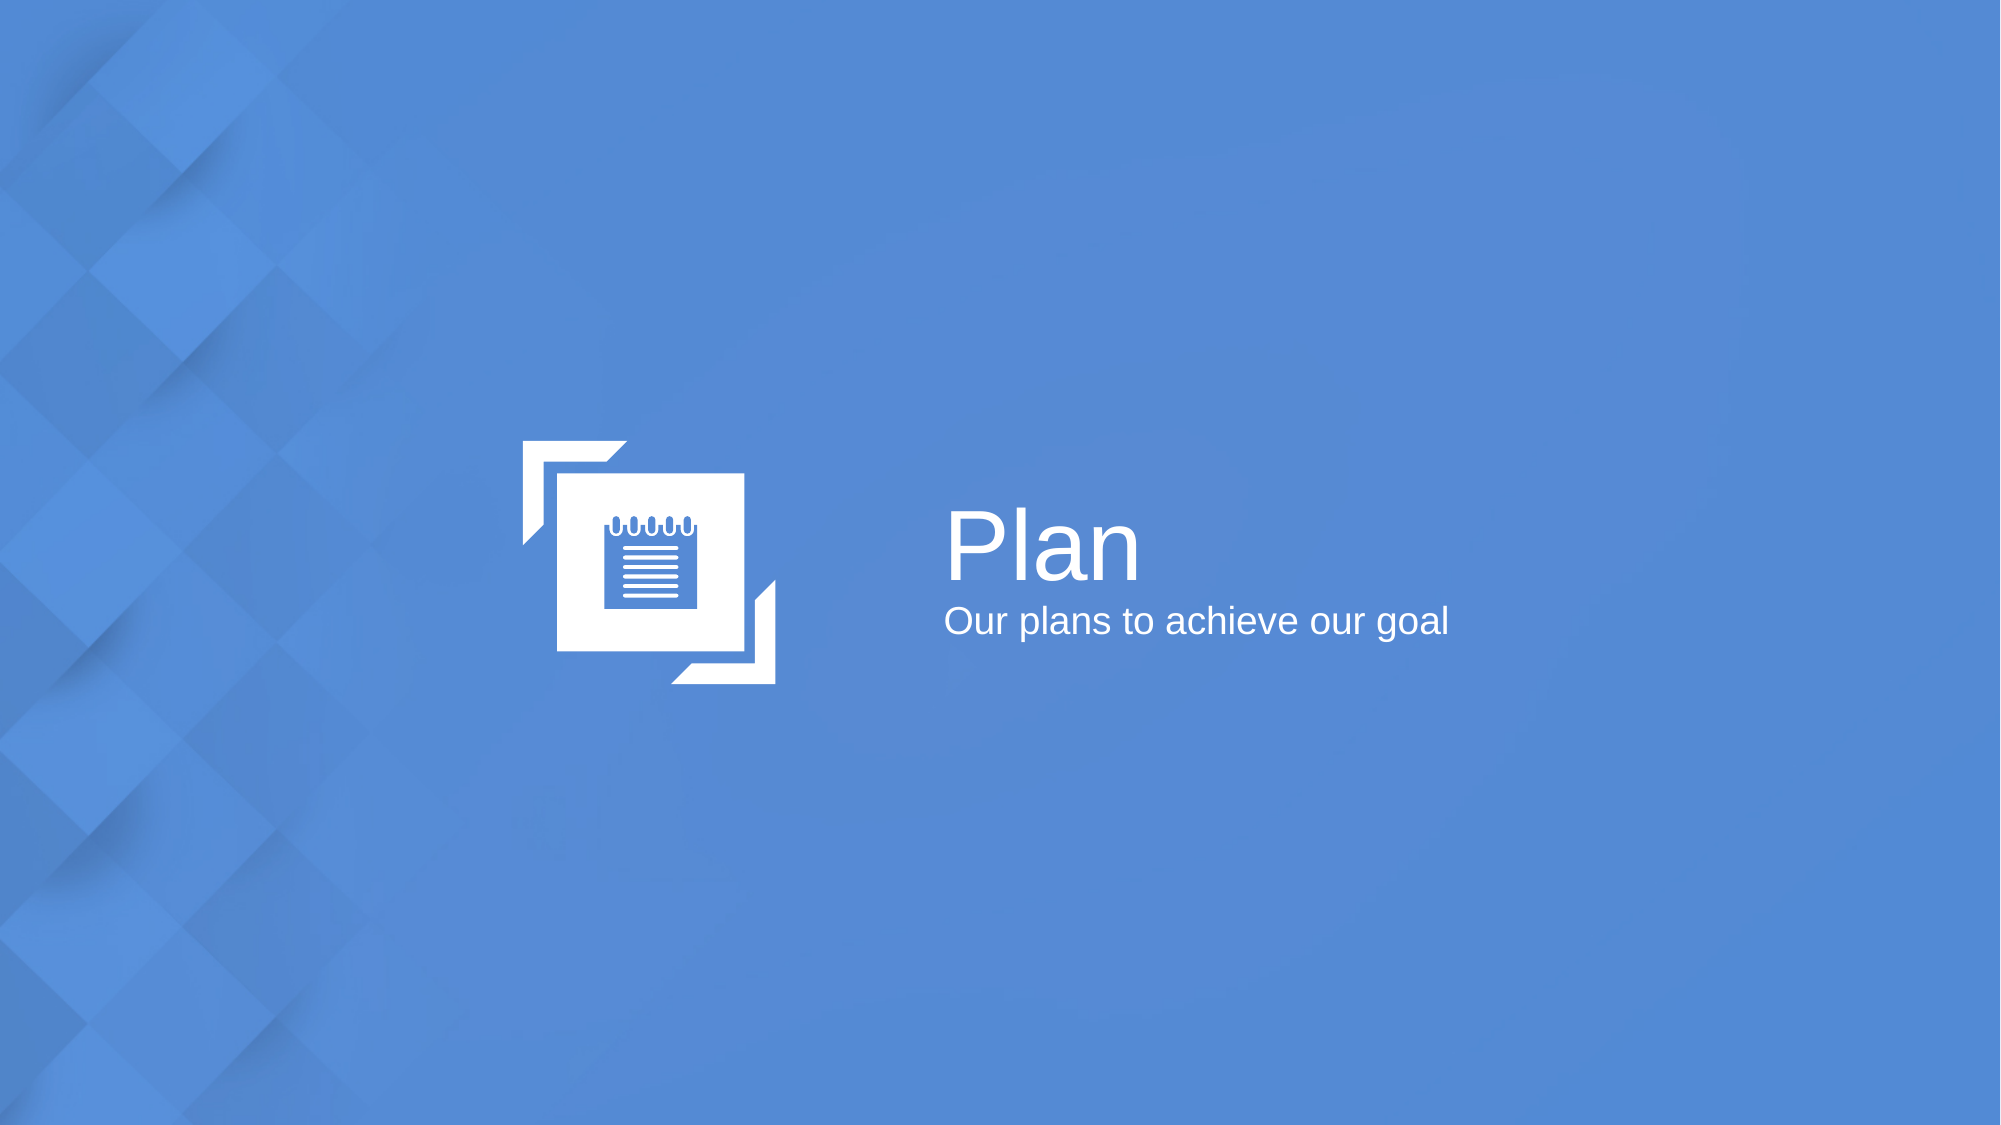

Plan

Our plans to achieve our goal